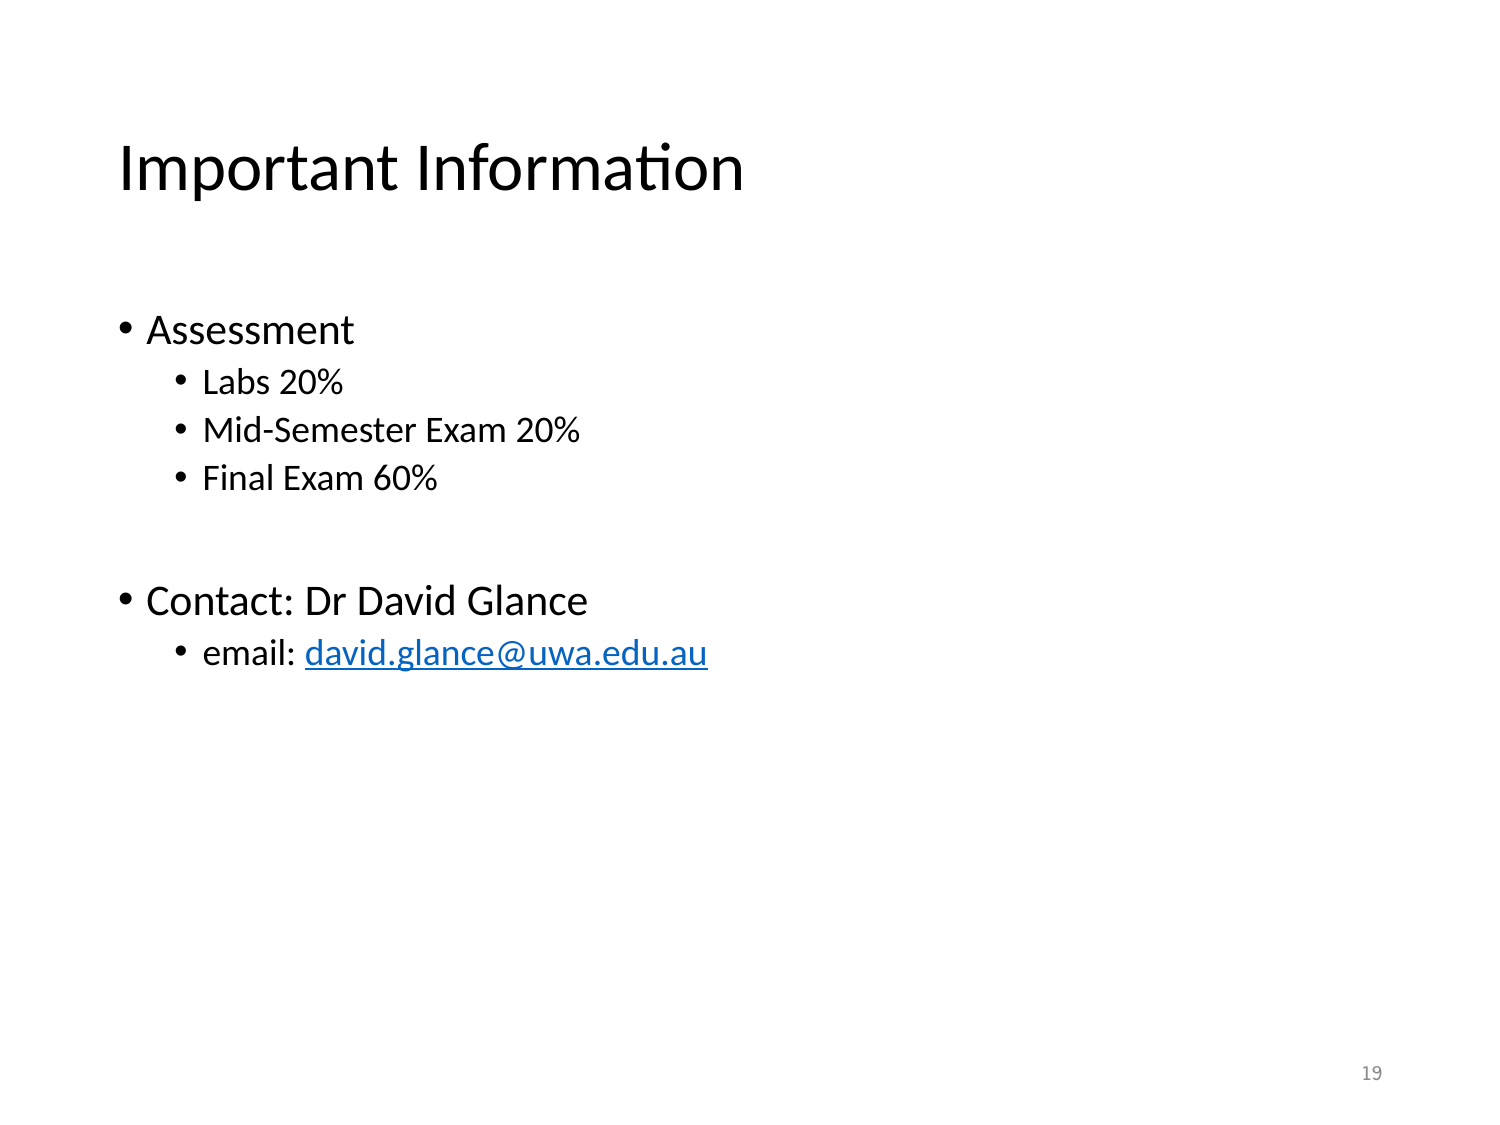

# Important Information
Assessment
Labs 20%
Mid-Semester Exam 20%
Final Exam 60%

Contact: Dr David Glance
email: david.glance@uwa.edu.au
19